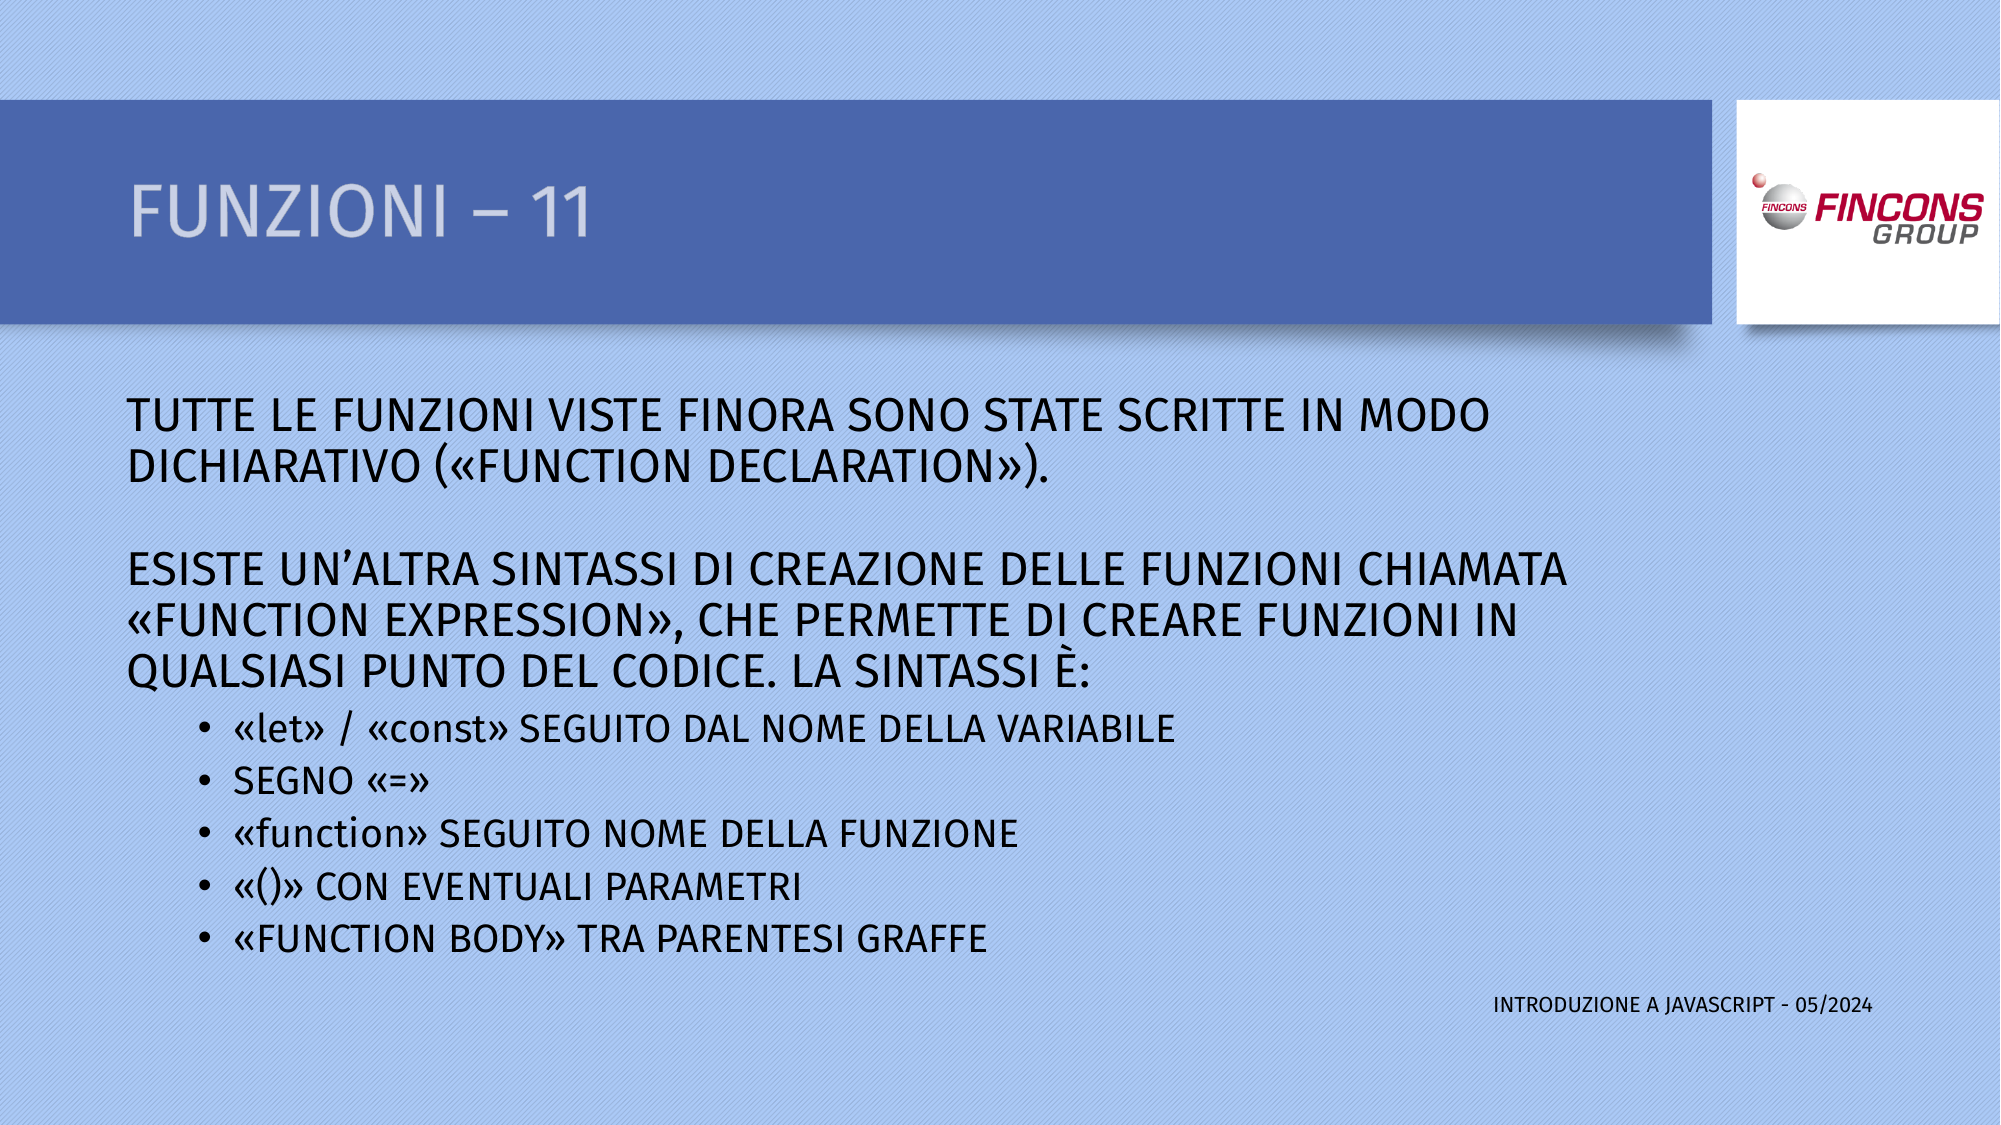

# FUNZIONI – 11
TUTTE LE FUNZIONI VISTE FINORA SONO STATE SCRITTE IN MODO DICHIARATIVO («FUNCTION DECLARATION»).
ESISTE UN’ALTRA SINTASSI DI CREAZIONE DELLE FUNZIONI CHIAMATA «FUNCTION EXPRESSION», CHE PERMETTE DI CREARE FUNZIONI IN QUALSIASI PUNTO DEL CODICE. LA SINTASSI È:
«let» / «const» SEGUITO DAL NOME DELLA VARIABILE
SEGNO «=»
«function» SEGUITO NOME DELLA FUNZIONE
«()» CON EVENTUALI PARAMETRI
«FUNCTION BODY» TRA PARENTESI GRAFFE
INTRODUZIONE A JAVASCRIPT - 05/2024